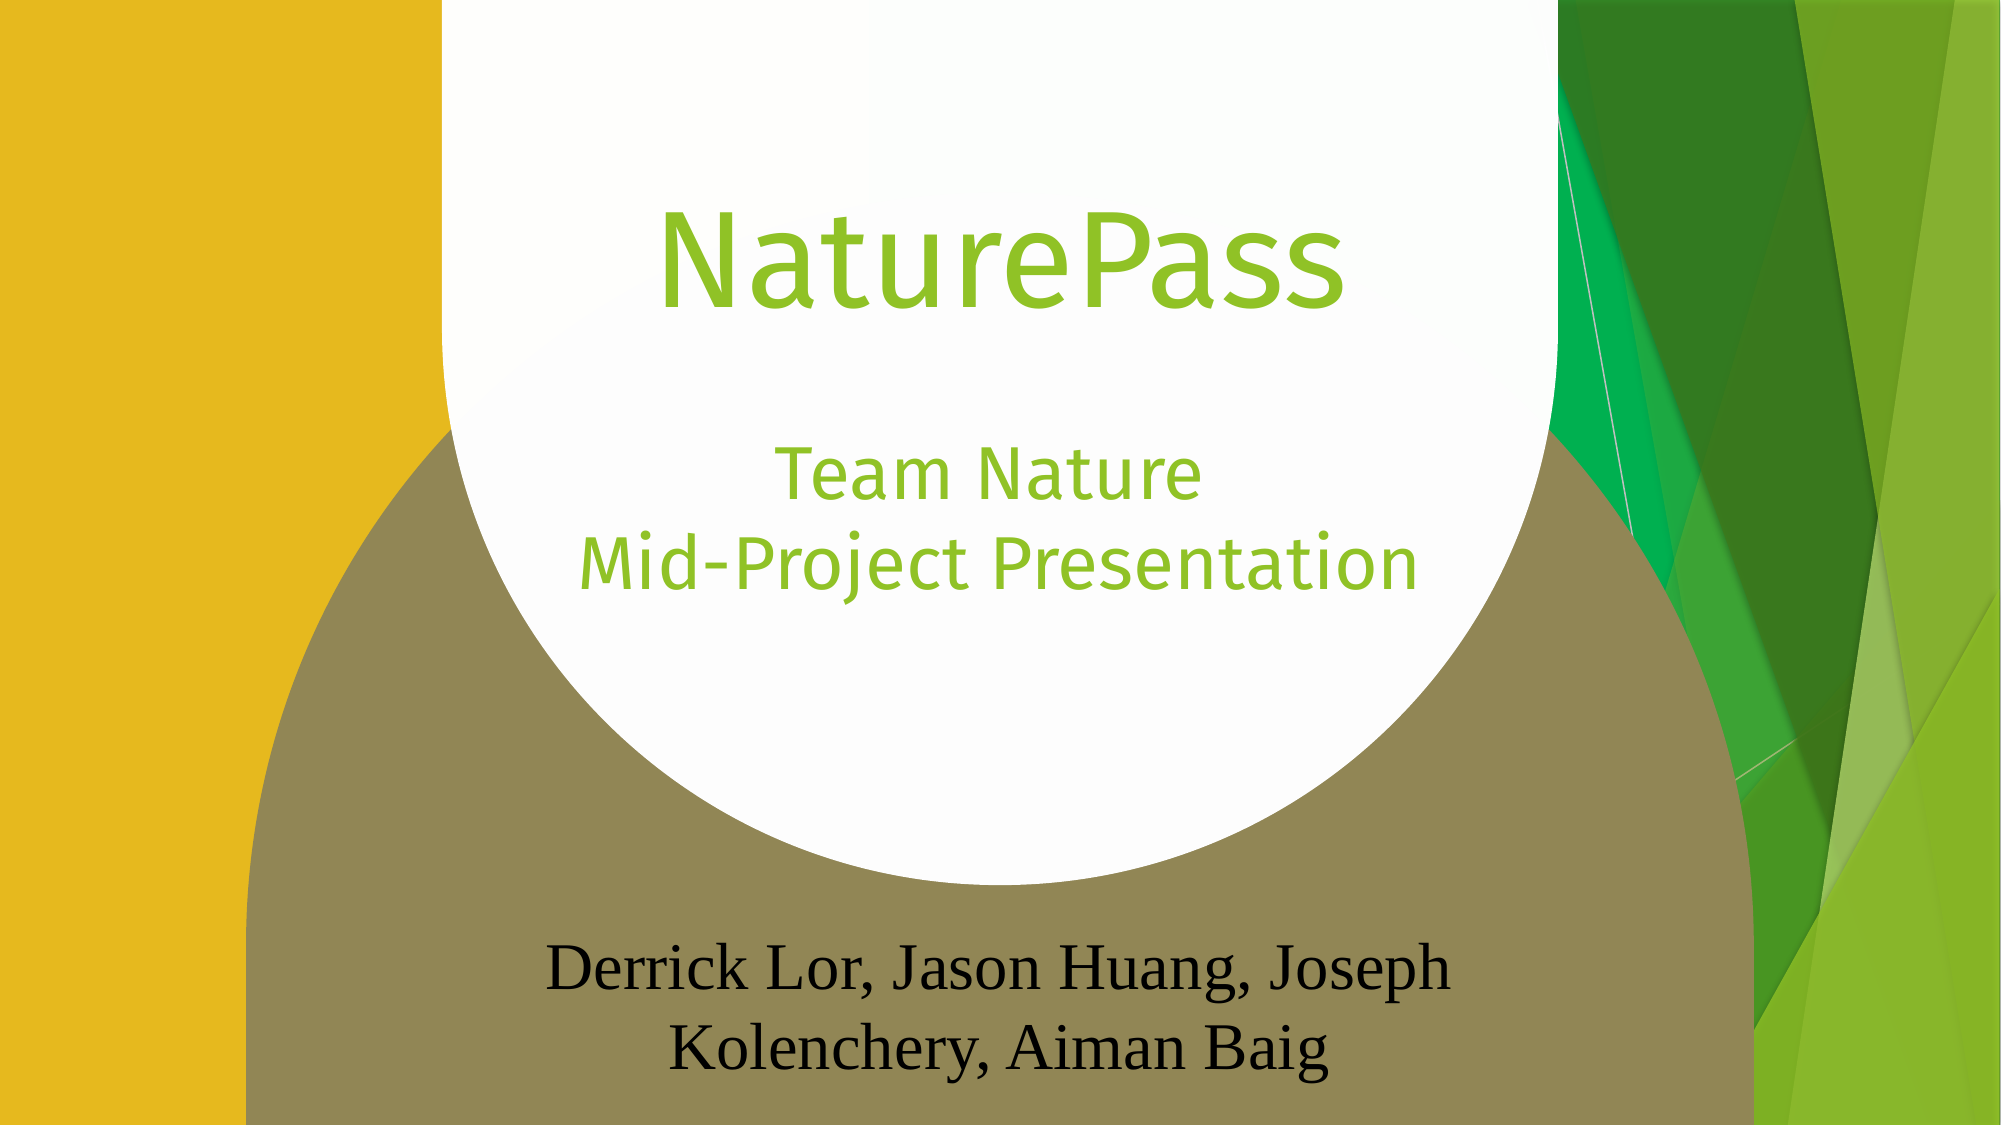

# NaturePass Team Nature Mid-Project Presentation
Derrick Lor, Jason Huang, Joseph Kolenchery, Aiman Baig